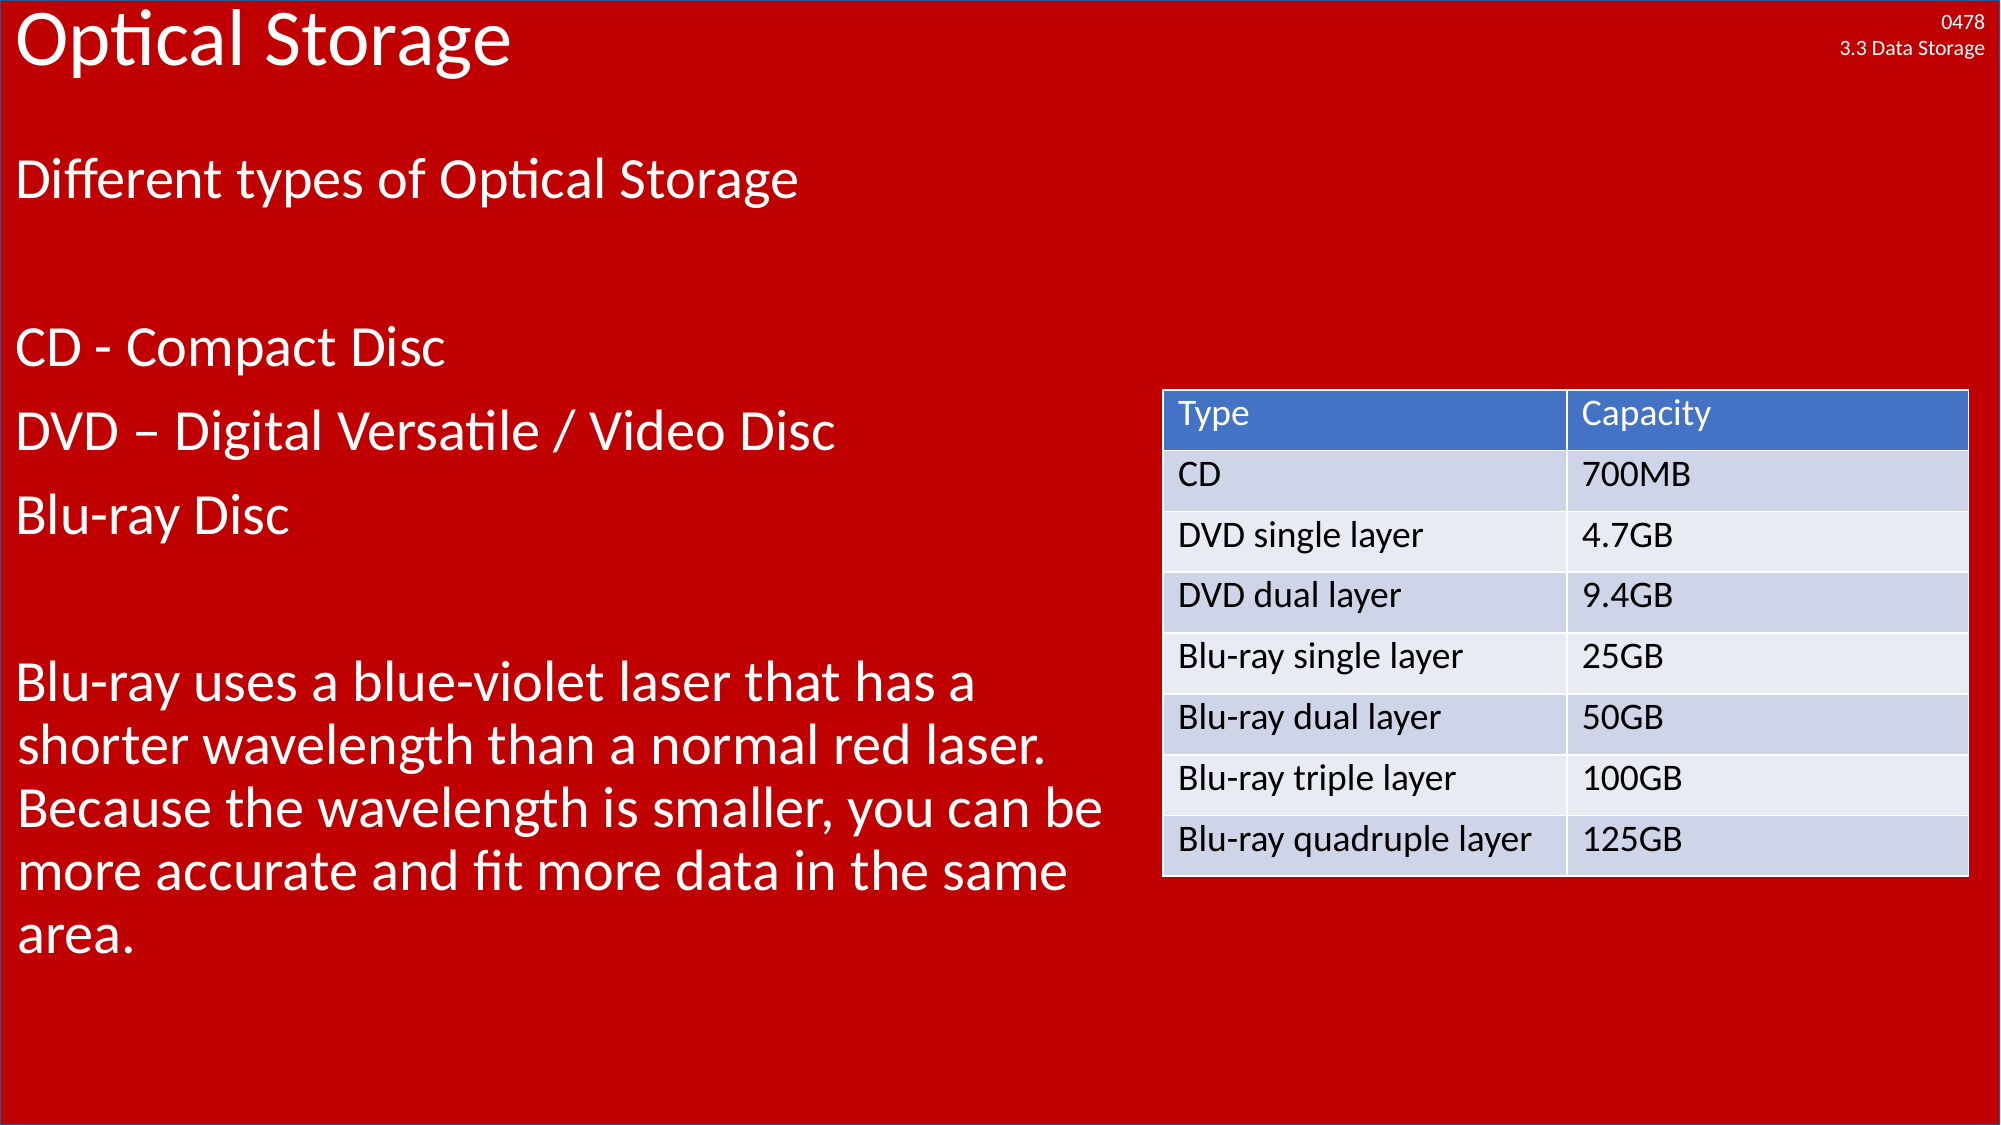

# Optical Storage
Different types of Optical Storage

CD - Compact Disc
DVD – Digital Versatile / Video Disc
Blu-ray Disc

Blu-ray uses a blue-violet laser that has a shorter wavelength than a normal red laser. Because the wavelength is smaller, you can be more accurate and fit more data in the same area.
| Type | Capacity |
| --- | --- |
| CD | 700MB |
| DVD single layer | 4.7GB |
| DVD dual layer | 9.4GB |
| Blu-ray single layer | 25GB |
| Blu-ray dual layer | 50GB |
| Blu-ray triple layer | 100GB |
| Blu-ray quadruple layer | 125GB |